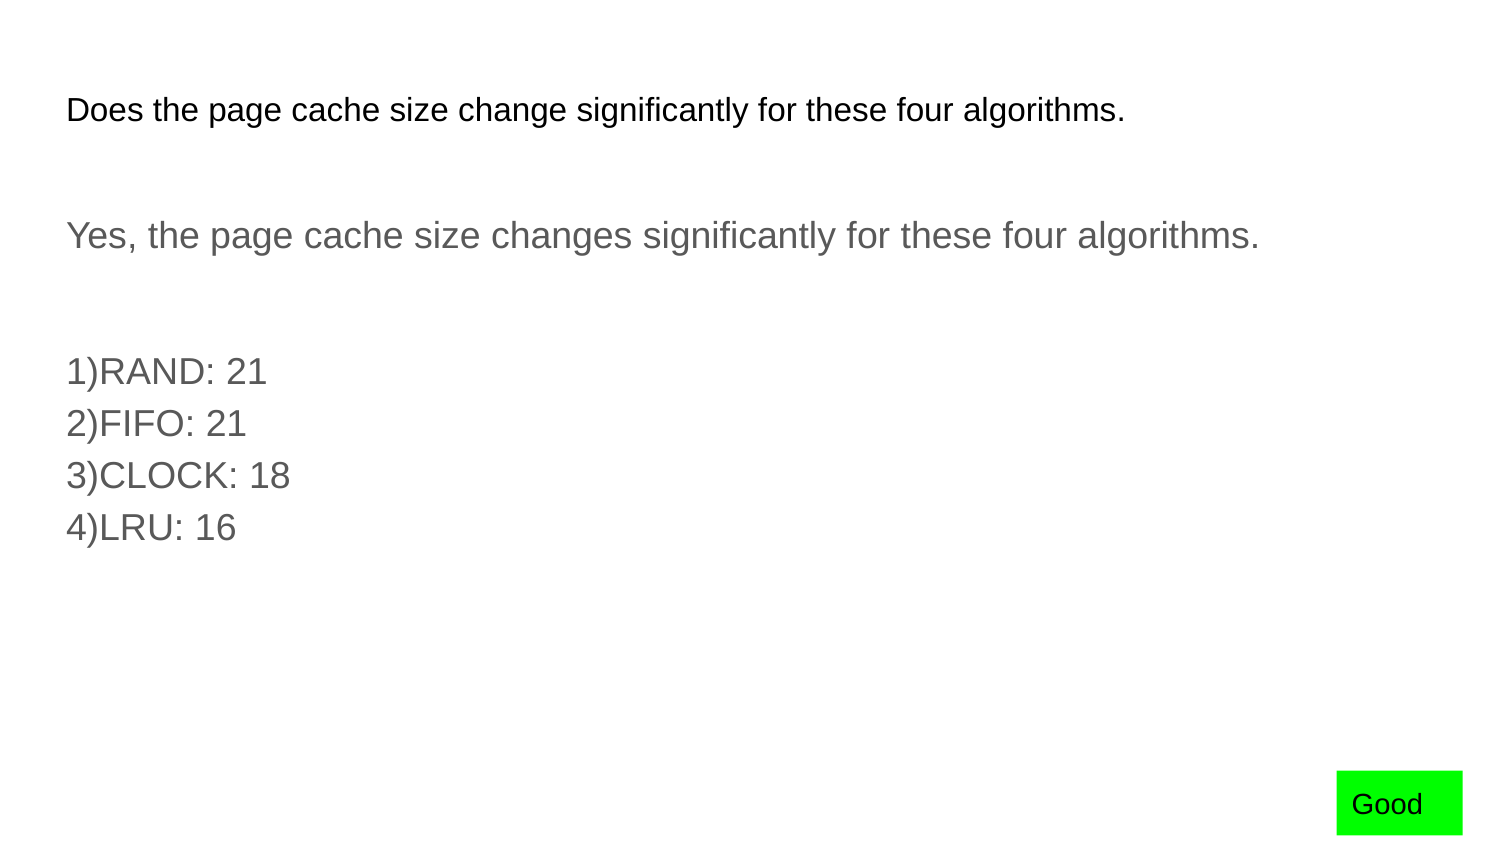

# Does the page cache size change significantly for these four algorithms.
Yes, the page cache size changes significantly for these four algorithms.

1)RAND: 21
2)FIFO: 21
3)CLOCK: 18
4)LRU: 16
Good